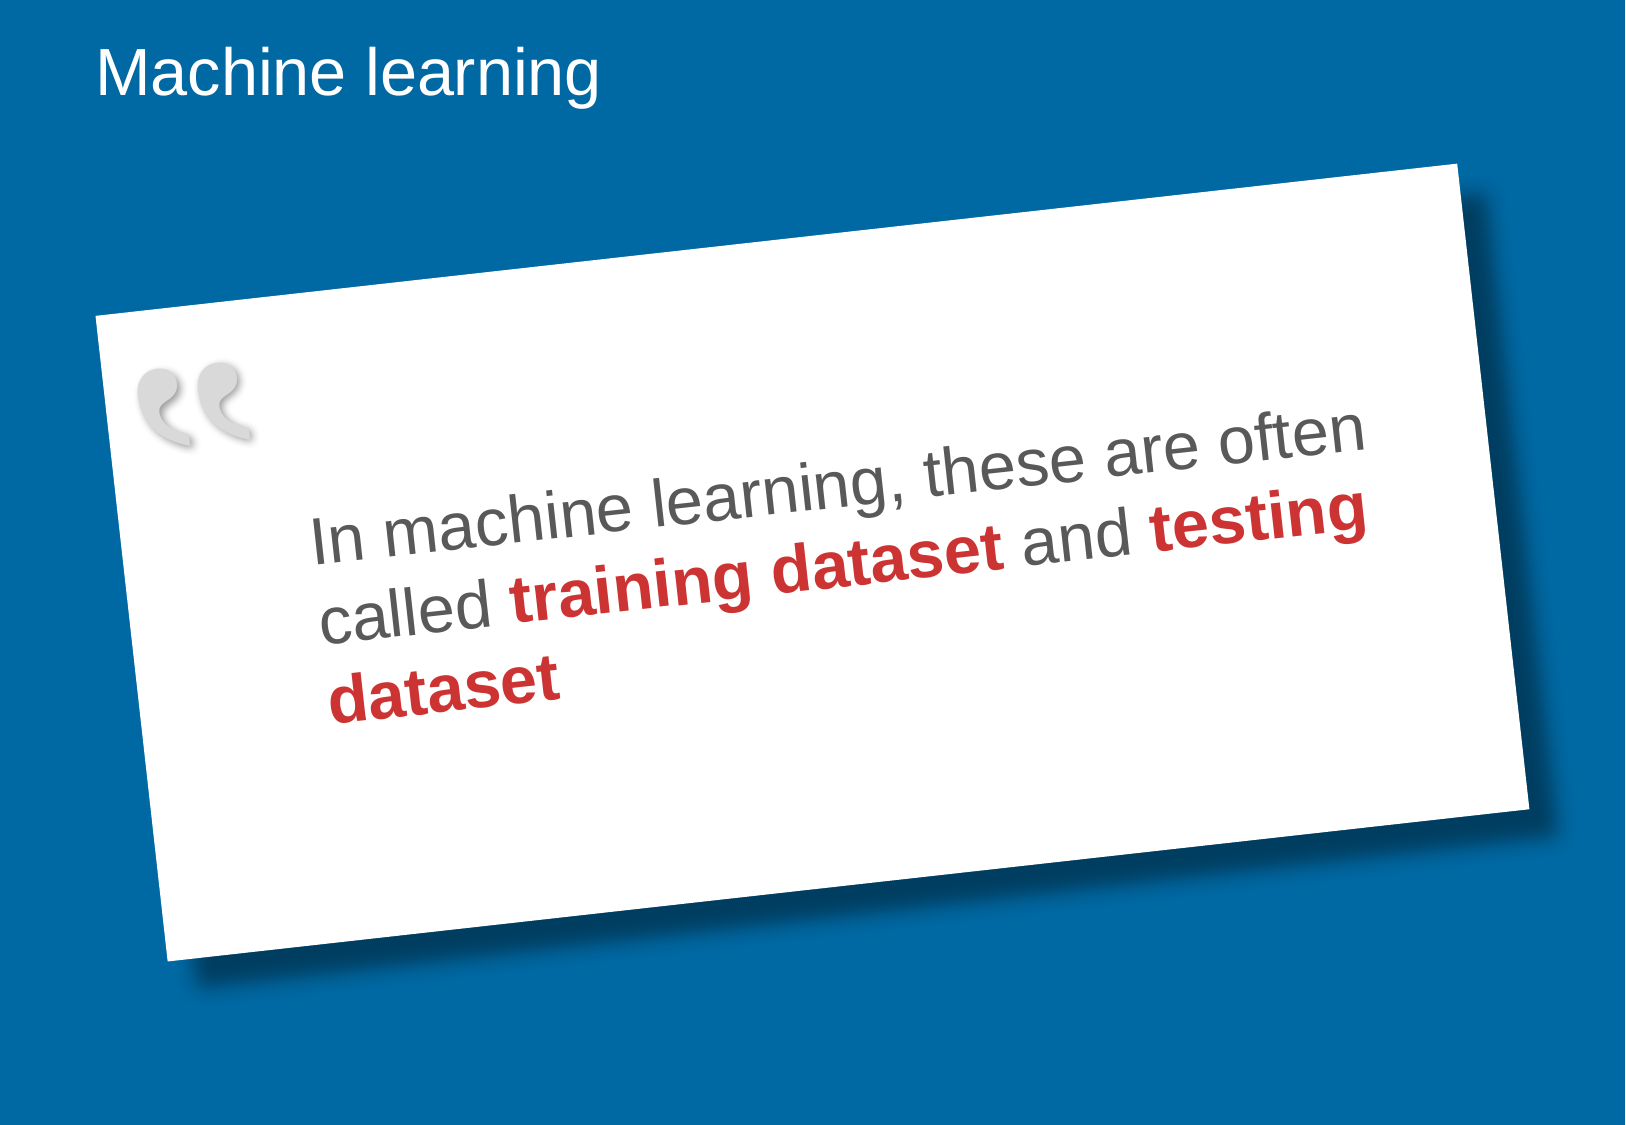

# Machine learning
In machine learning, these are often called training dataset and testing dataset